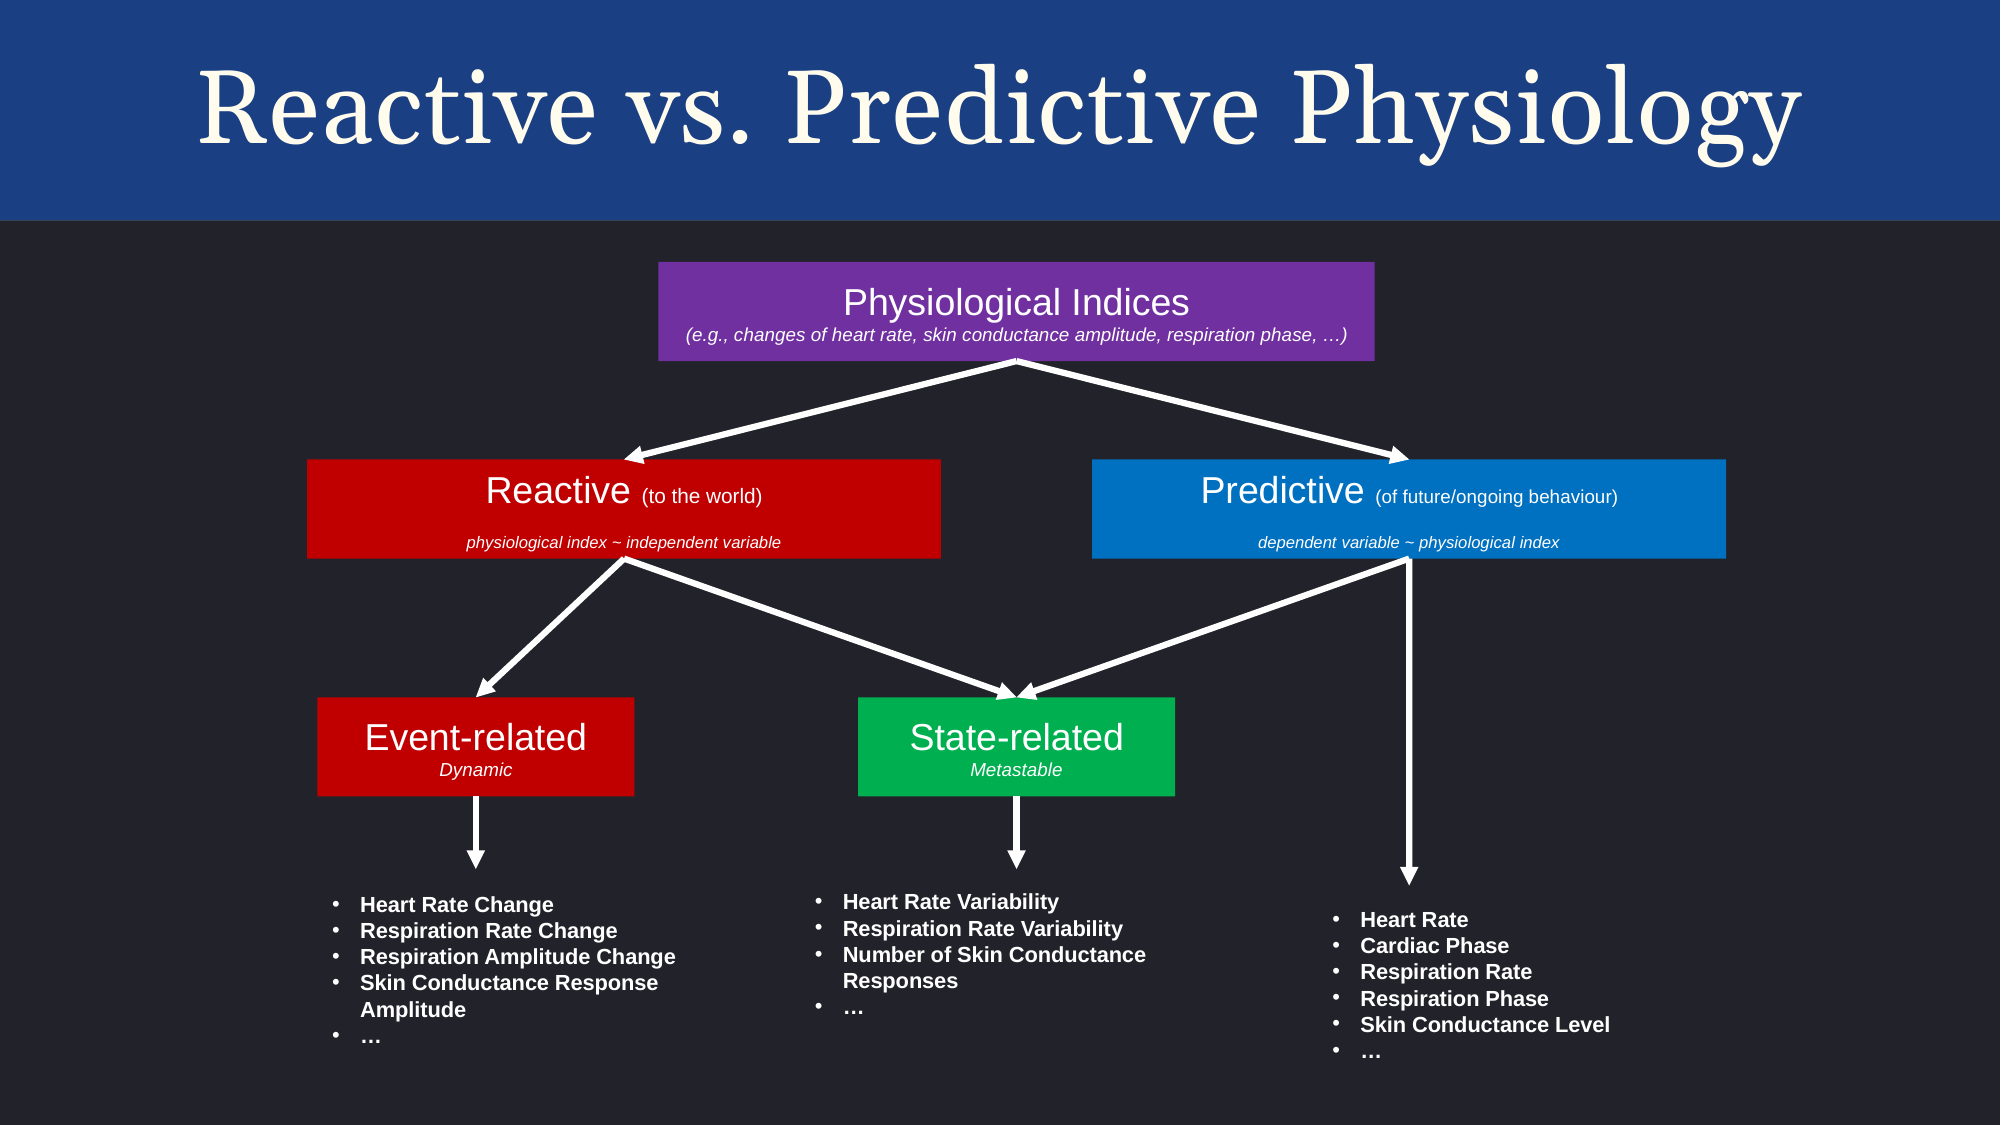

# Reactive vs. Predictive Physiology

Physiological Indices
(e.g., changes of heart rate, skin conductance amplitude, respiration phase, …)
Reactive (to the world)

physiological index ~ independent variable
Predictive (of future/ongoing behaviour)

dependent variable ~ physiological index
Event-related
Dynamic
State-related
Metastable
Heart Rate Variability
Respiration Rate Variability
Number of Skin Conductance Responses
…
Heart Rate Change
Respiration Rate Change
Respiration Amplitude Change
Skin Conductance Response Amplitude
…

Heart Rate
Cardiac Phase
Respiration Rate
Respiration Phase
Skin Conductance Level
…